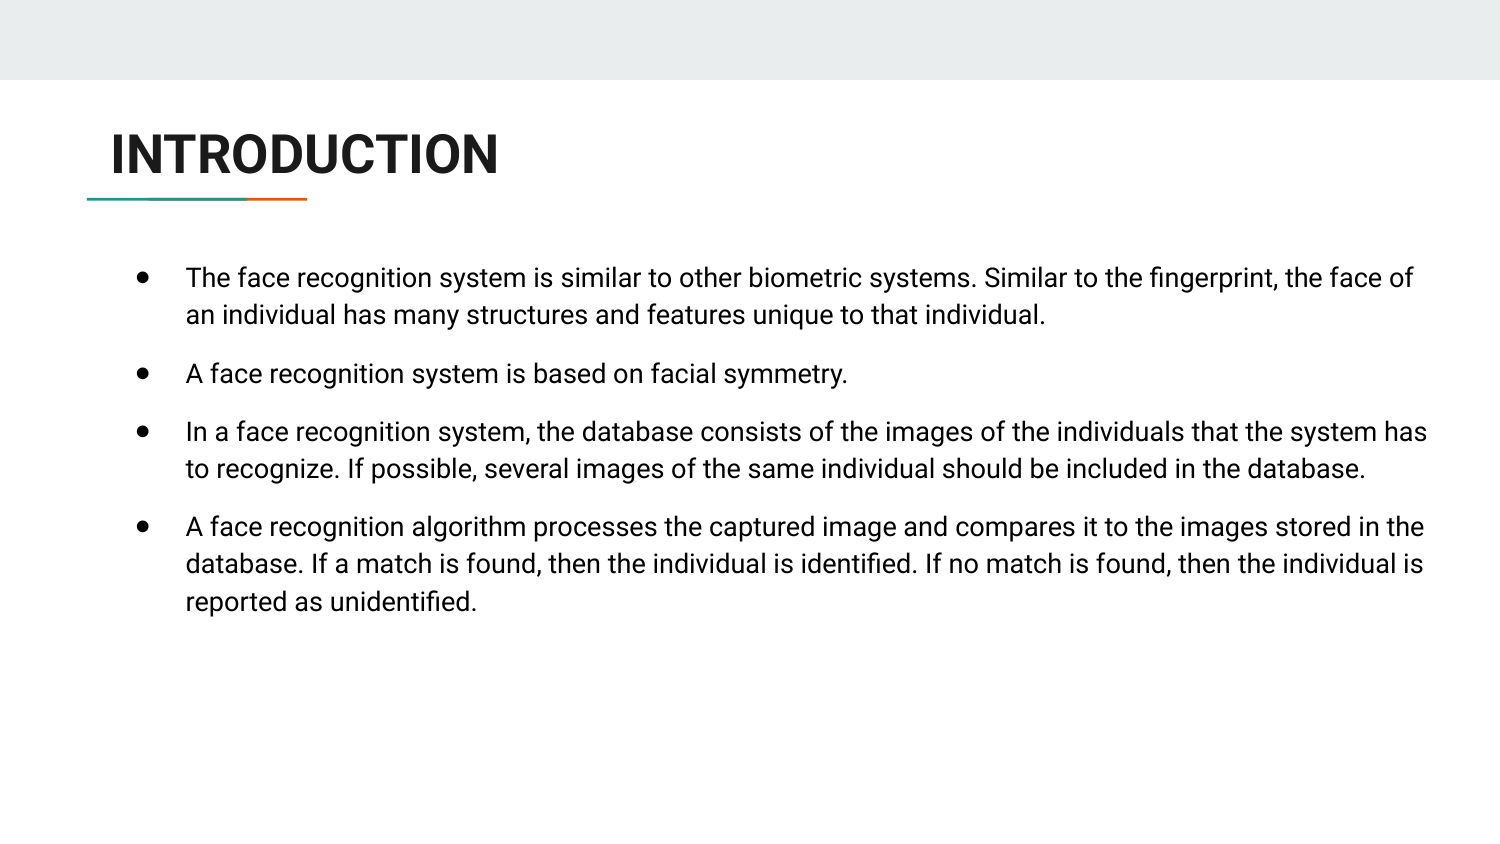

# INTRODUCTION
The face recognition system is similar to other biometric systems. Similar to the fingerprint, the face of an individual has many structures and features unique to that individual.
A face recognition system is based on facial symmetry.
In a face recognition system, the database consists of the images of the individuals that the system has to recognize. If possible, several images of the same individual should be included in the database.
A face recognition algorithm processes the captured image and compares it to the images stored in the database. If a match is found, then the individual is identified. If no match is found, then the individual is reported as unidentified.